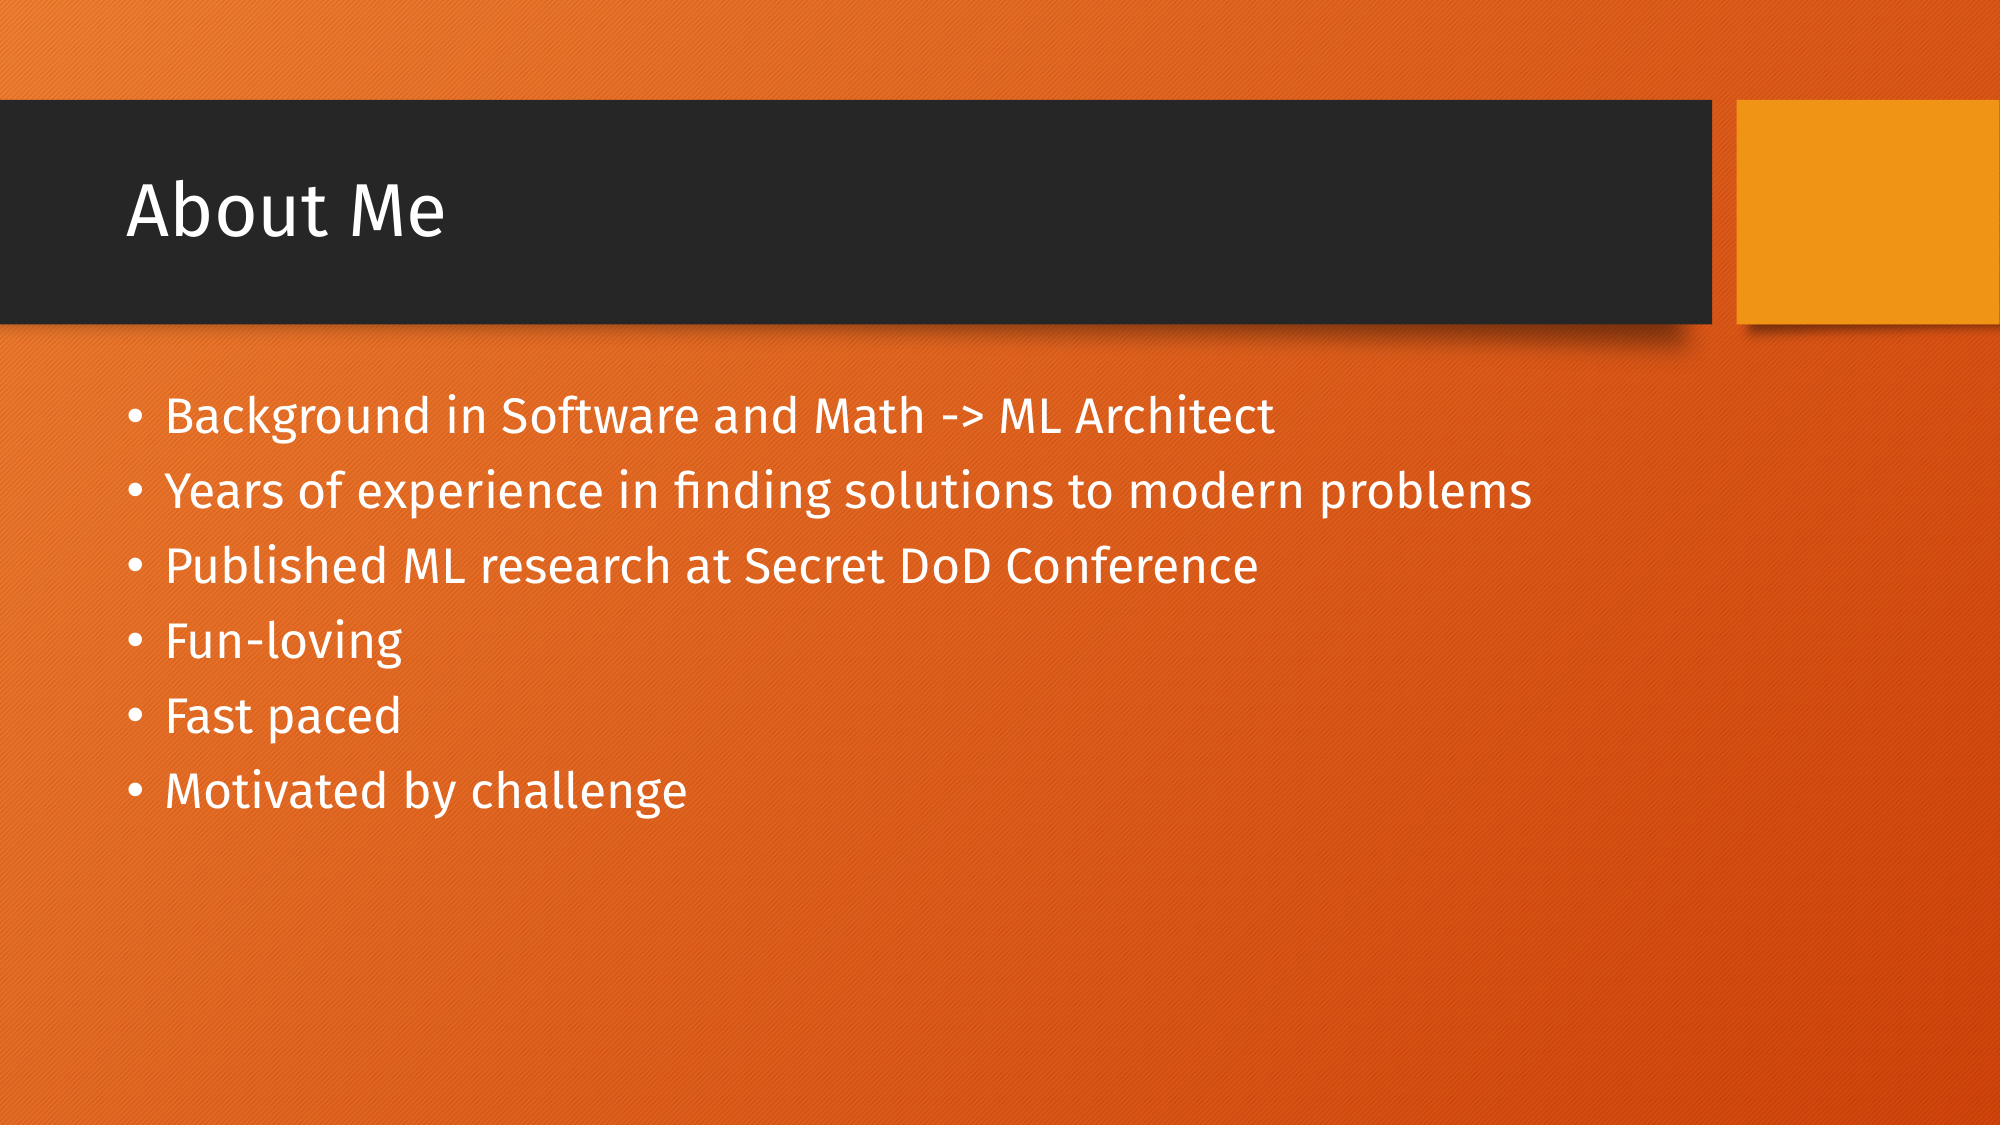

# About Me
Background in Software and Math -> ML Architect
Years of experience in finding solutions to modern problems
Published ML research at Secret DoD Conference
Fun-loving
Fast paced
Motivated by challenge